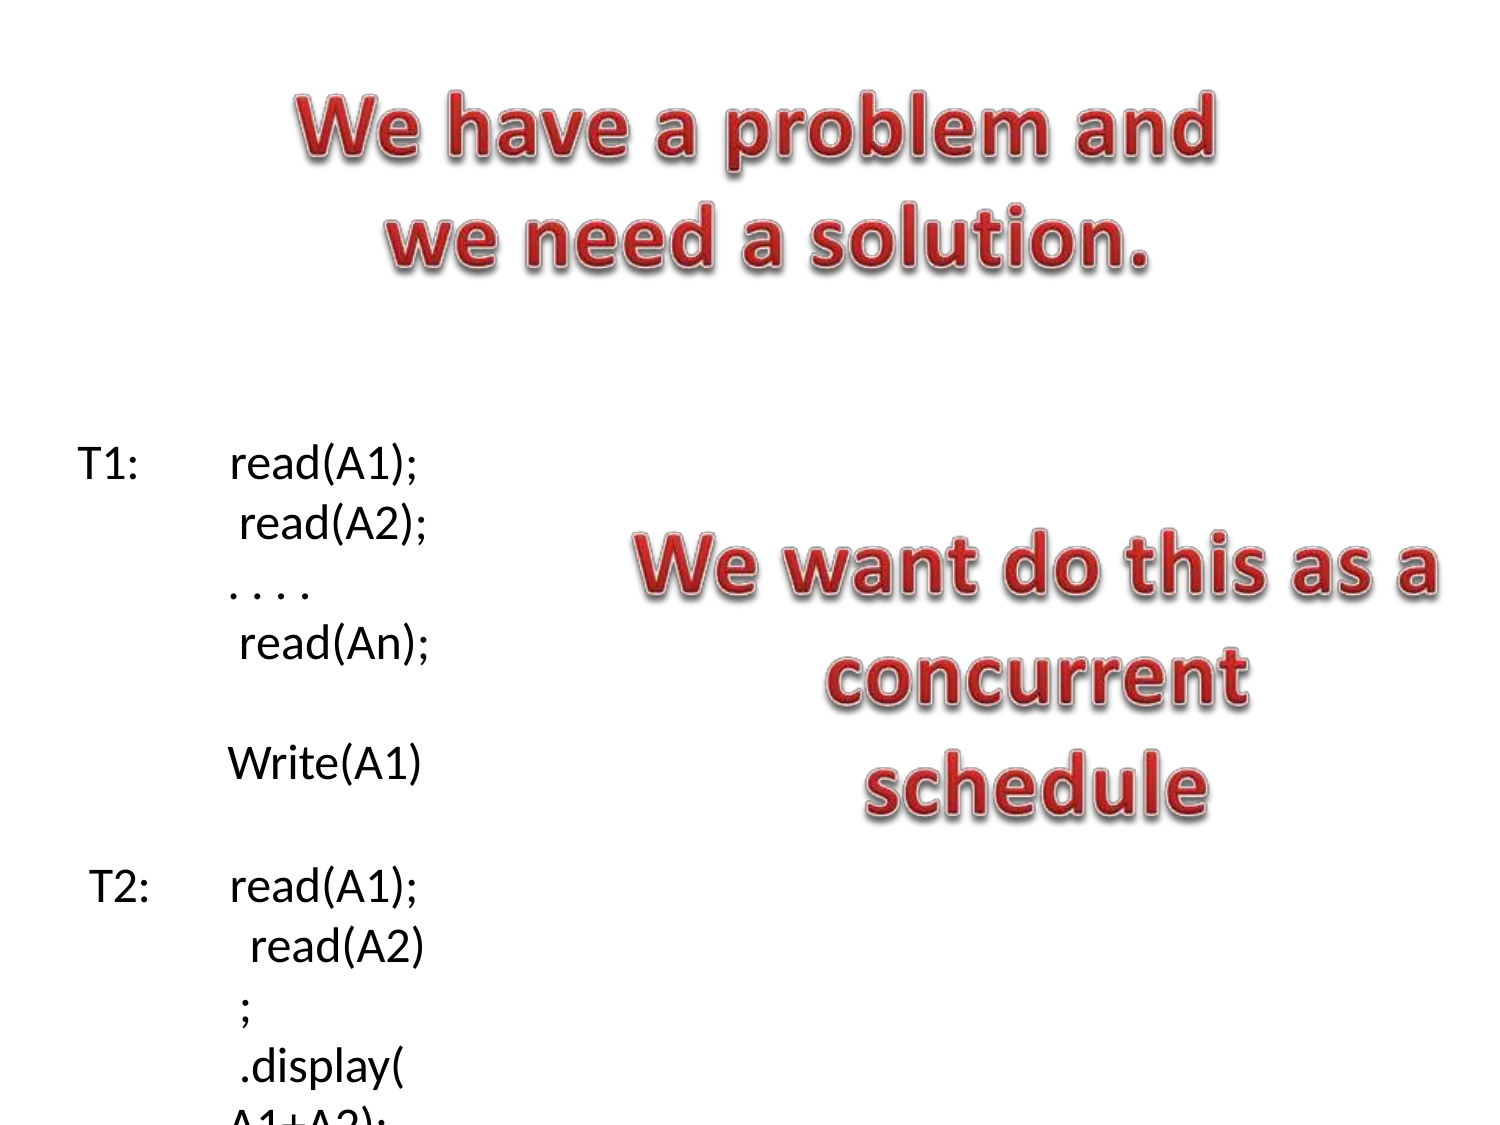

T1:	read(A1);
read(A2);
. . . .
read(An);  Write(A1)

T2:	read(A1);
read(A2);
.display(A1+A2);